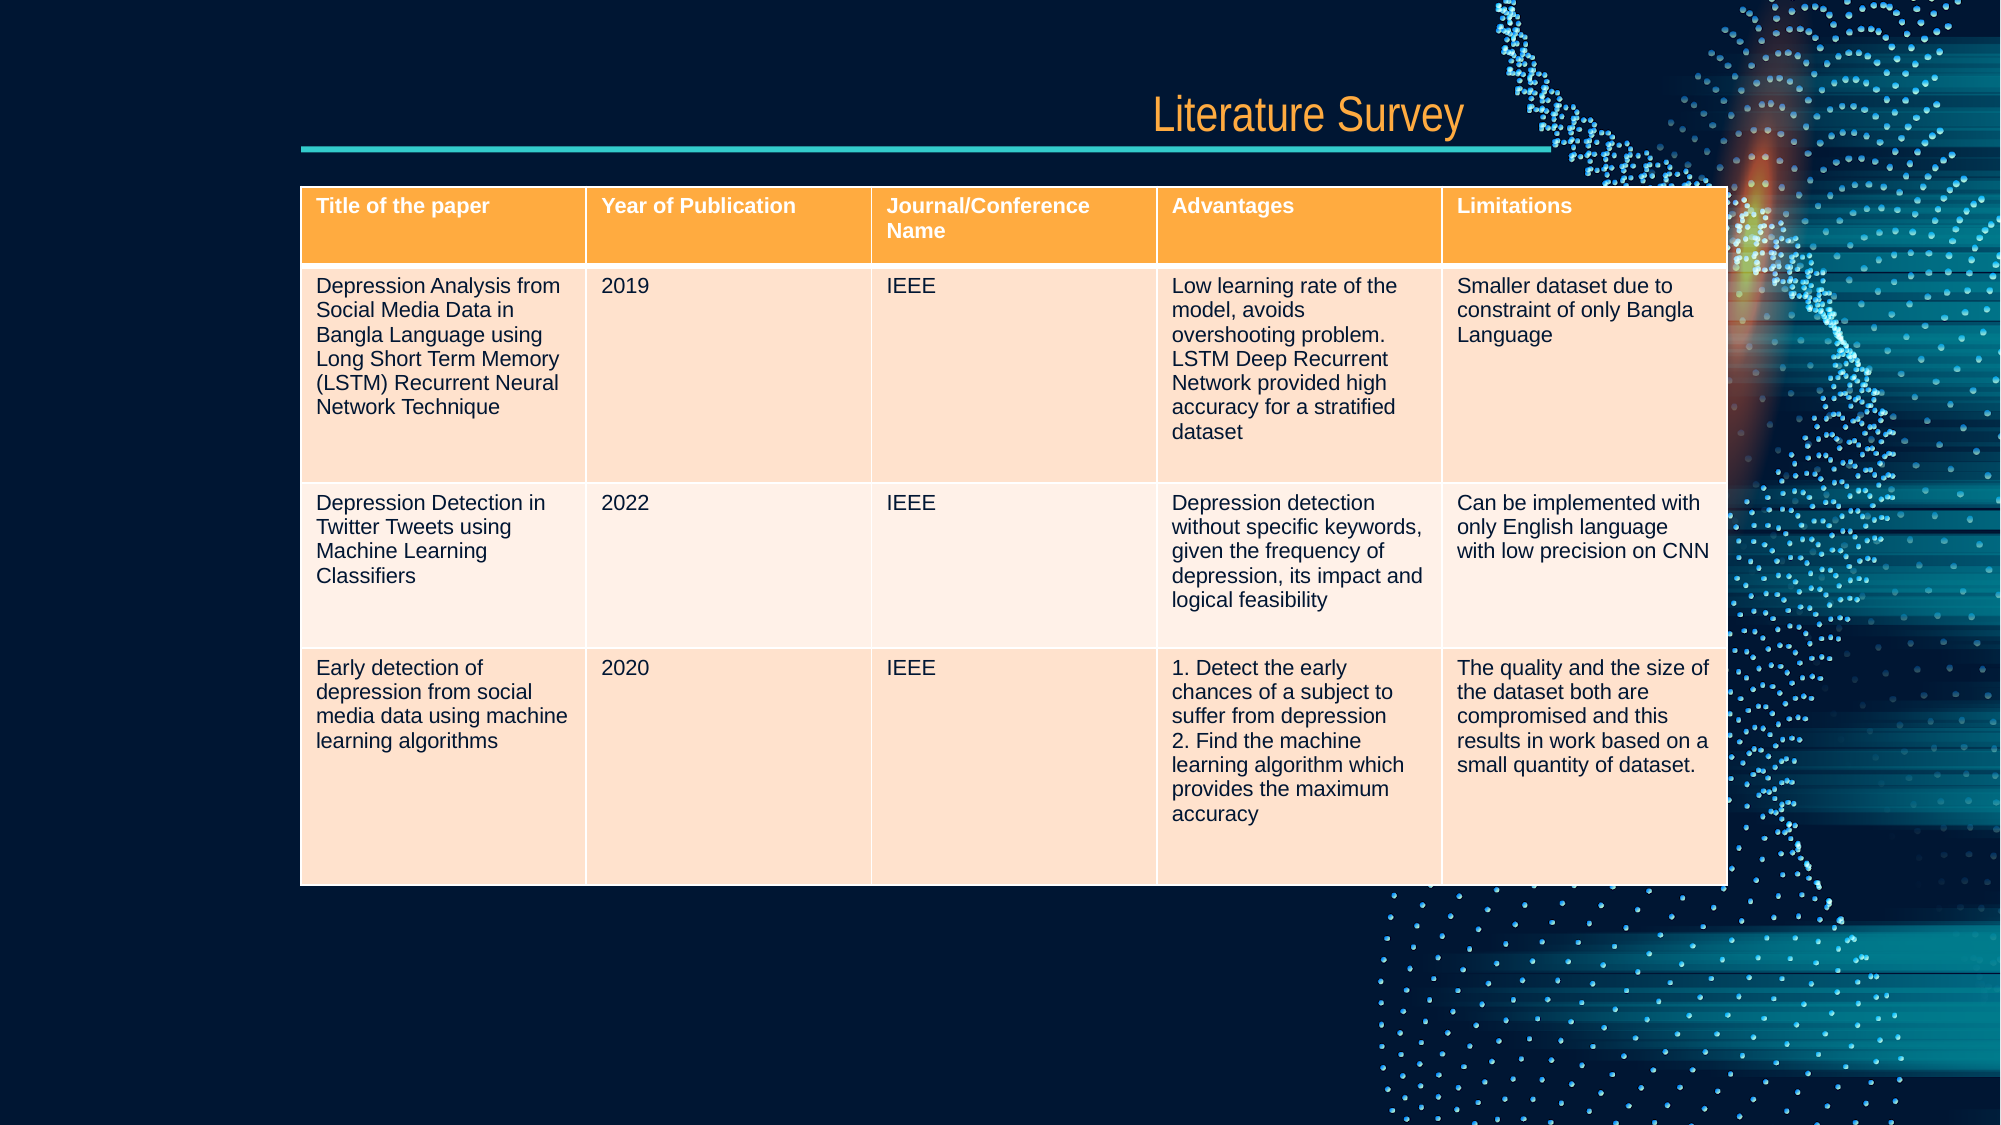

Literature Survey

| Title of the paper | Year of Publication | Journal/Conference Name | Advantages | Limitations |
| --- | --- | --- | --- | --- |
| Depression Analysis from Social Media Data in Bangla Language using Long Short Term Memory (LSTM) Recurrent Neural Network Technique | 2019 | IEEE | Low learning rate of the model, avoids overshooting problem. LSTM Deep Recurrent Network provided high accuracy for a stratified dataset | Smaller dataset due to constraint of only Bangla Language |
| Depression Detection in Twitter Tweets using Machine Learning Classifiers | 2022 | IEEE | Depression detection without specific keywords, given the frequency of depression, its impact and logical feasibility | Can be implemented with only English language with low precision on CNN |
| Early detection of depression from social media data using machine learning algorithms | 2020 | IEEE | 1. Detect the early chances of a subject to suffer from depression 2. Find the machine learning algorithm which provides the maximum accuracy | The quality and the size of the dataset both are compromised and this results in work based on a small quantity of dataset. |